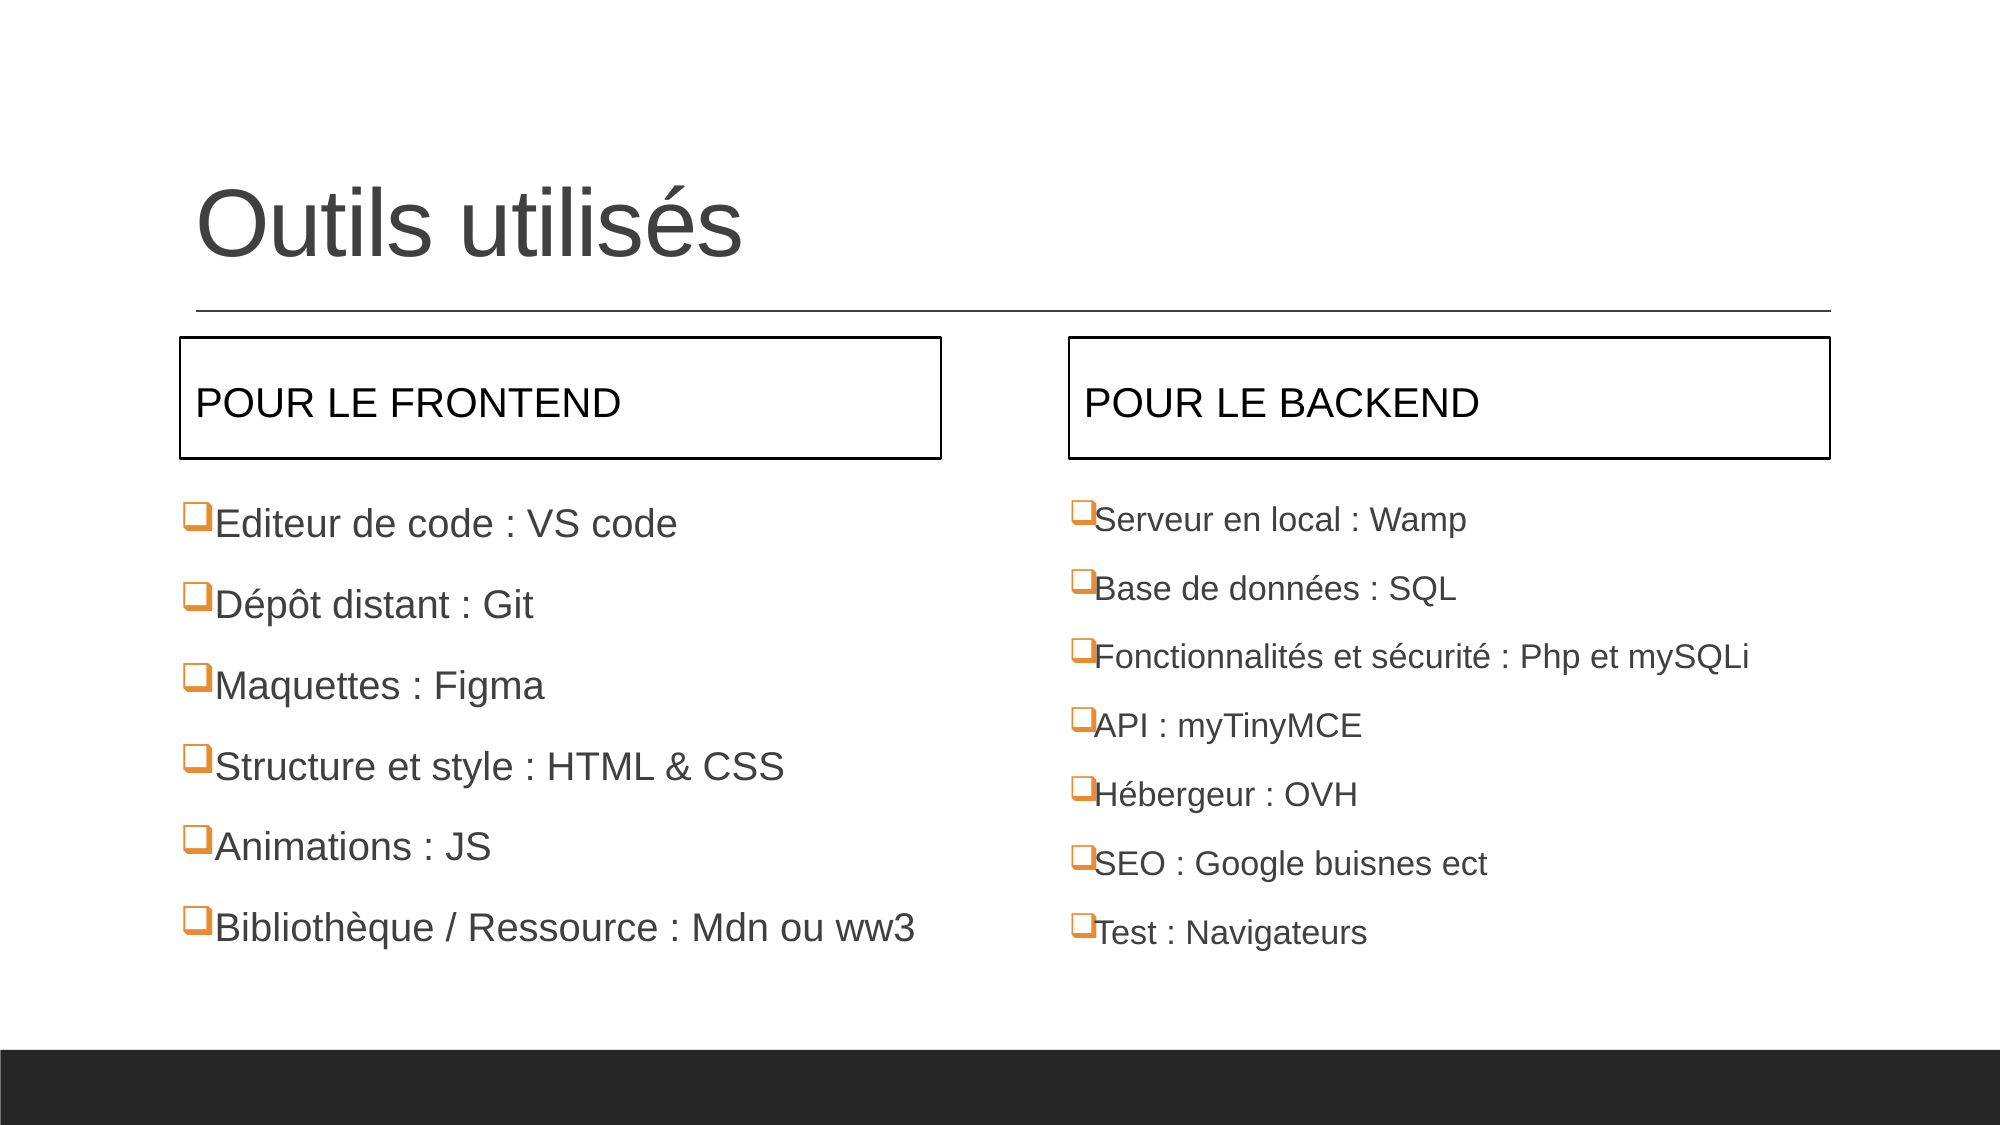

# Outils utilisés
Pour le frontend
Pour le backend
Serveur en local : Wamp
Base de données : SQL
Fonctionnalités et sécurité : Php et mySQLi
API : myTinyMCE
Hébergeur : OVH
SEO : Google buisnes ect
Test : Navigateurs

Editeur de code : VS code
Dépôt distant : Git
Maquettes : Figma
Structure et style : HTML & CSS
Animations : JS
Bibliothèque / Ressource : Mdn ou ww3